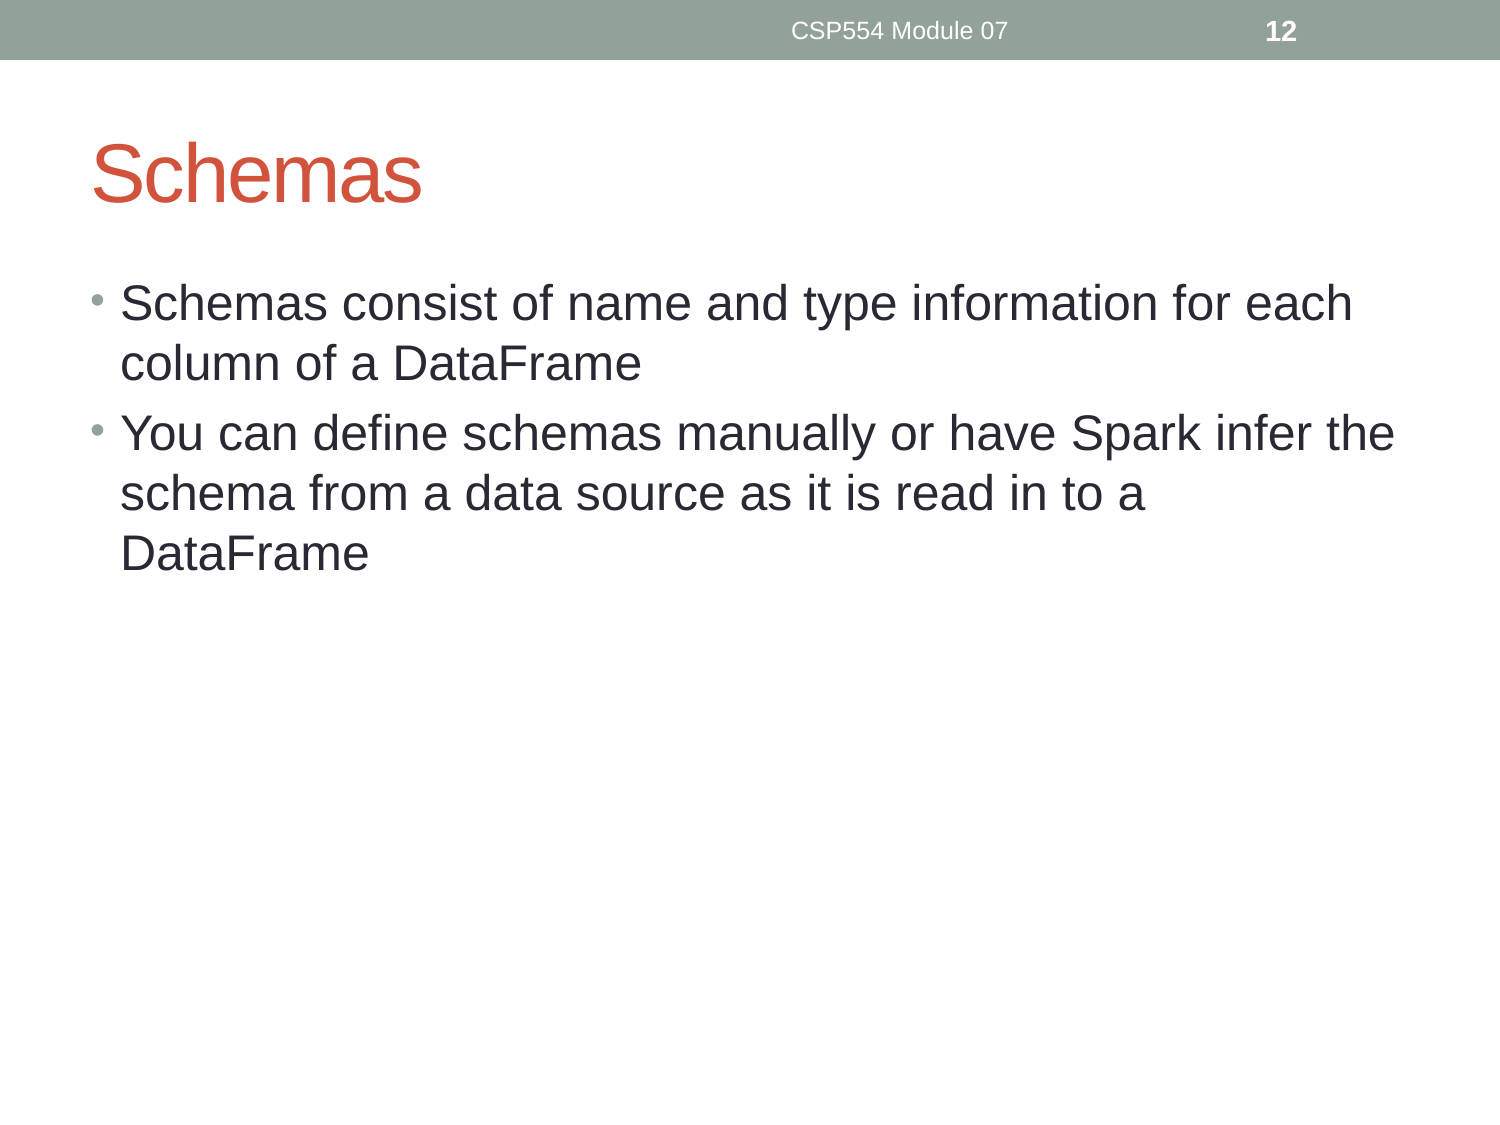

CSP554 Module 07
12
# Schemas
Schemas consist of name and type information for each column of a DataFrame
You can define schemas manually or have Spark infer the schema from a data source as it is read in to a DataFrame